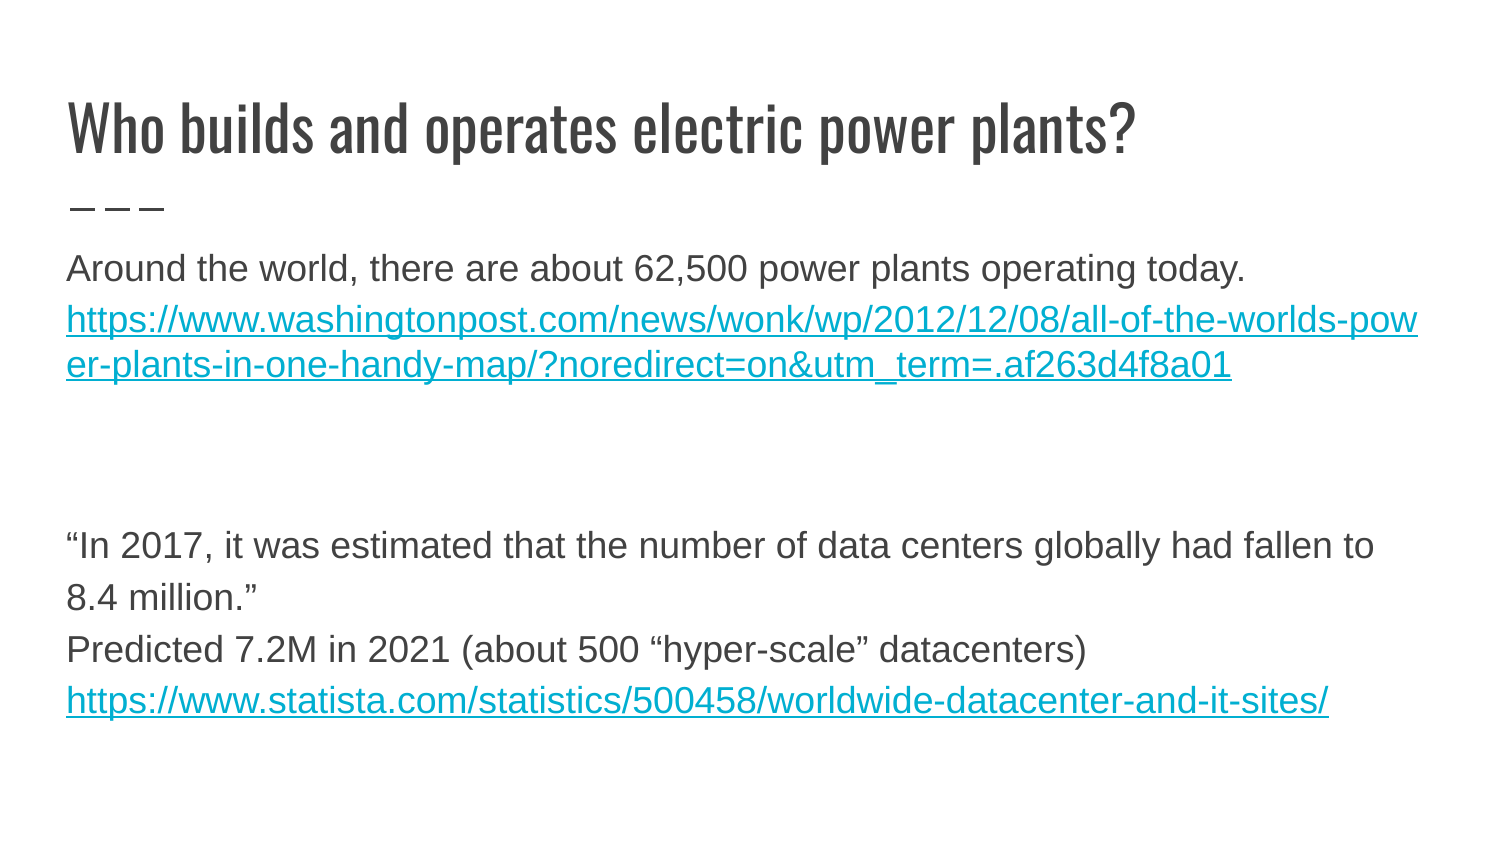

# Who builds and operates electric power plants?
Around the world, there are about 62,500 power plants operating today.
https://www.washingtonpost.com/news/wonk/wp/2012/12/08/all-of-the-worlds-power-plants-in-one-handy-map/?noredirect=on&utm_term=.af263d4f8a01
“In 2017, it was estimated that the number of data centers globally had fallen to 8.4 million.”
Predicted 7.2M in 2021 (about 500 “hyper-scale” datacenters)
https://www.statista.com/statistics/500458/worldwide-datacenter-and-it-sites/